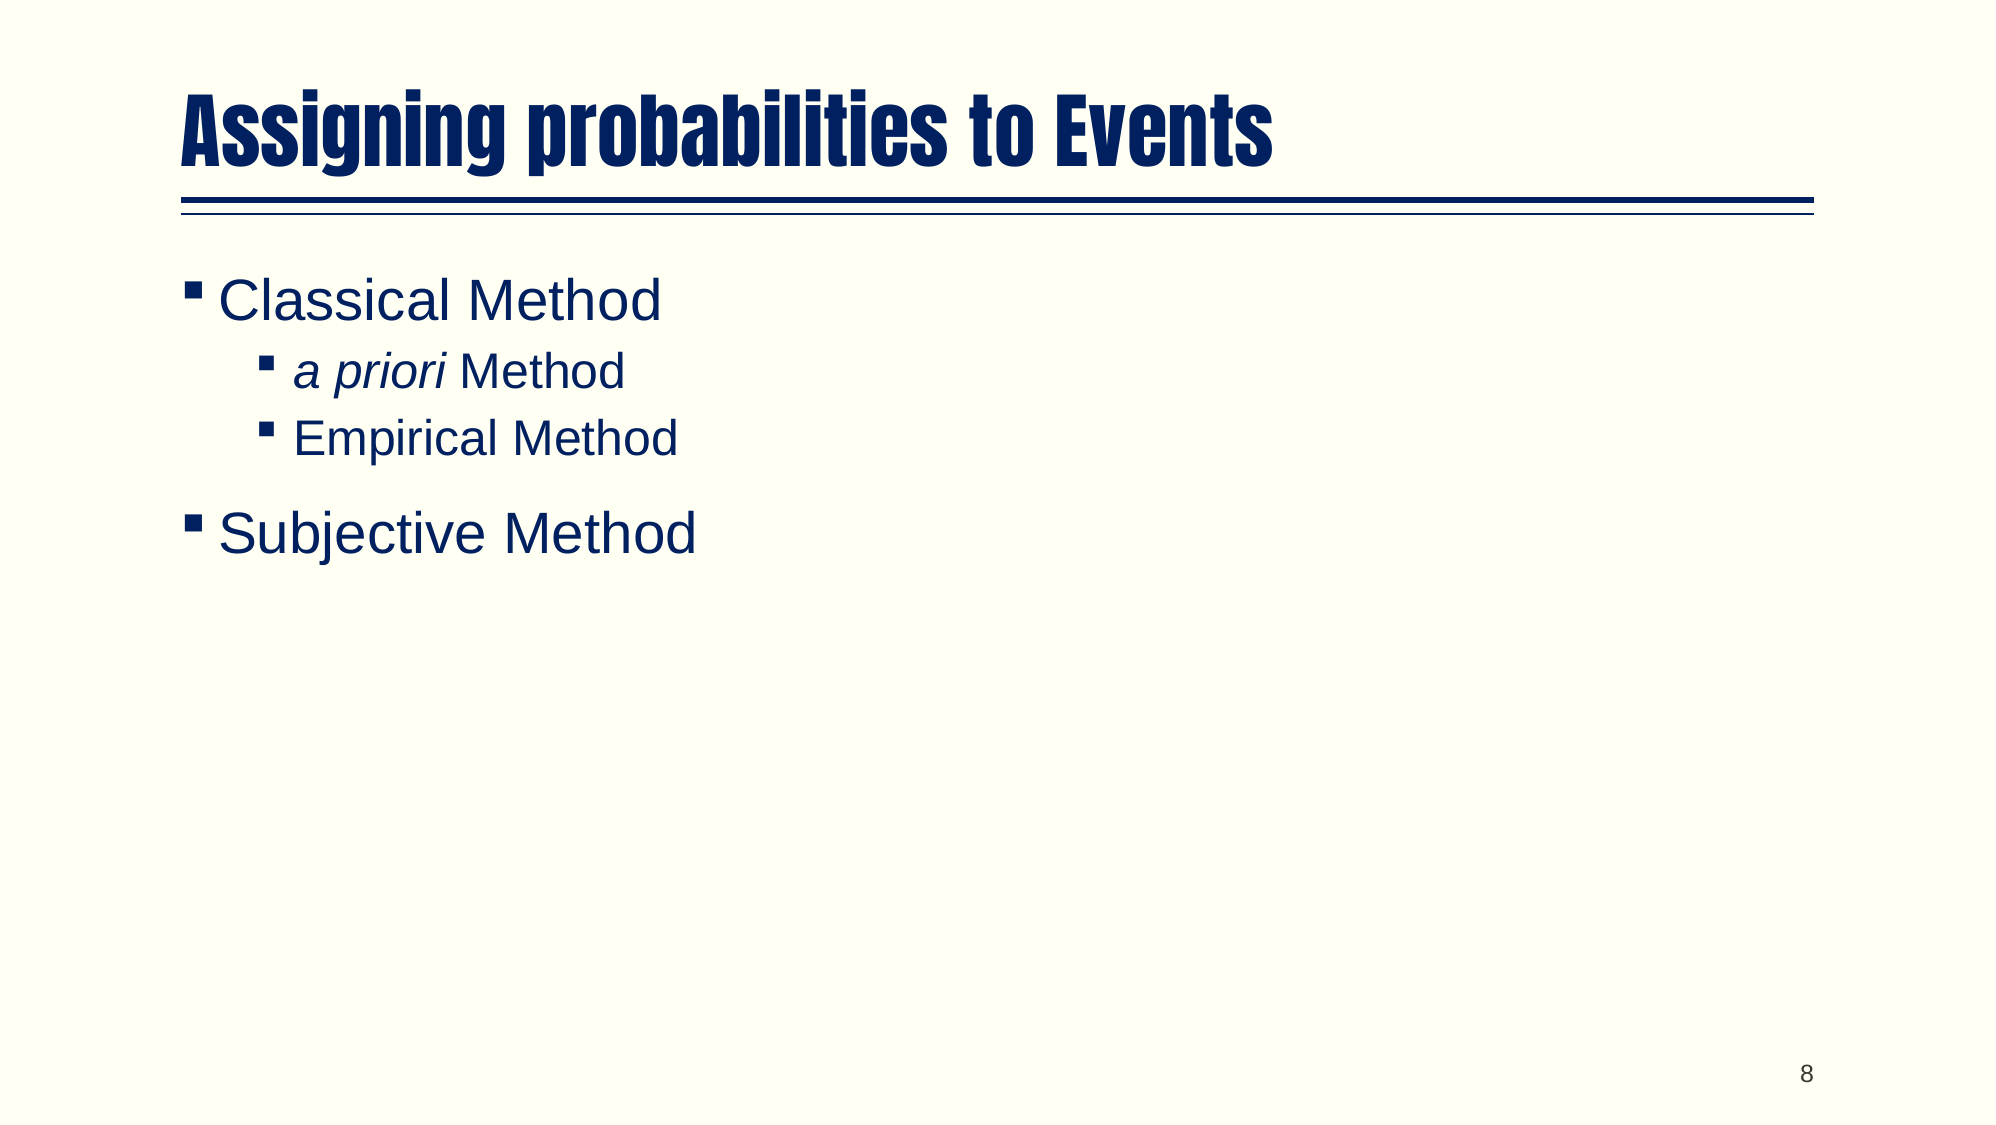

# Assigning probabilities to Events
Classical Method
a priori Method
Empirical Method
Subjective Method
8